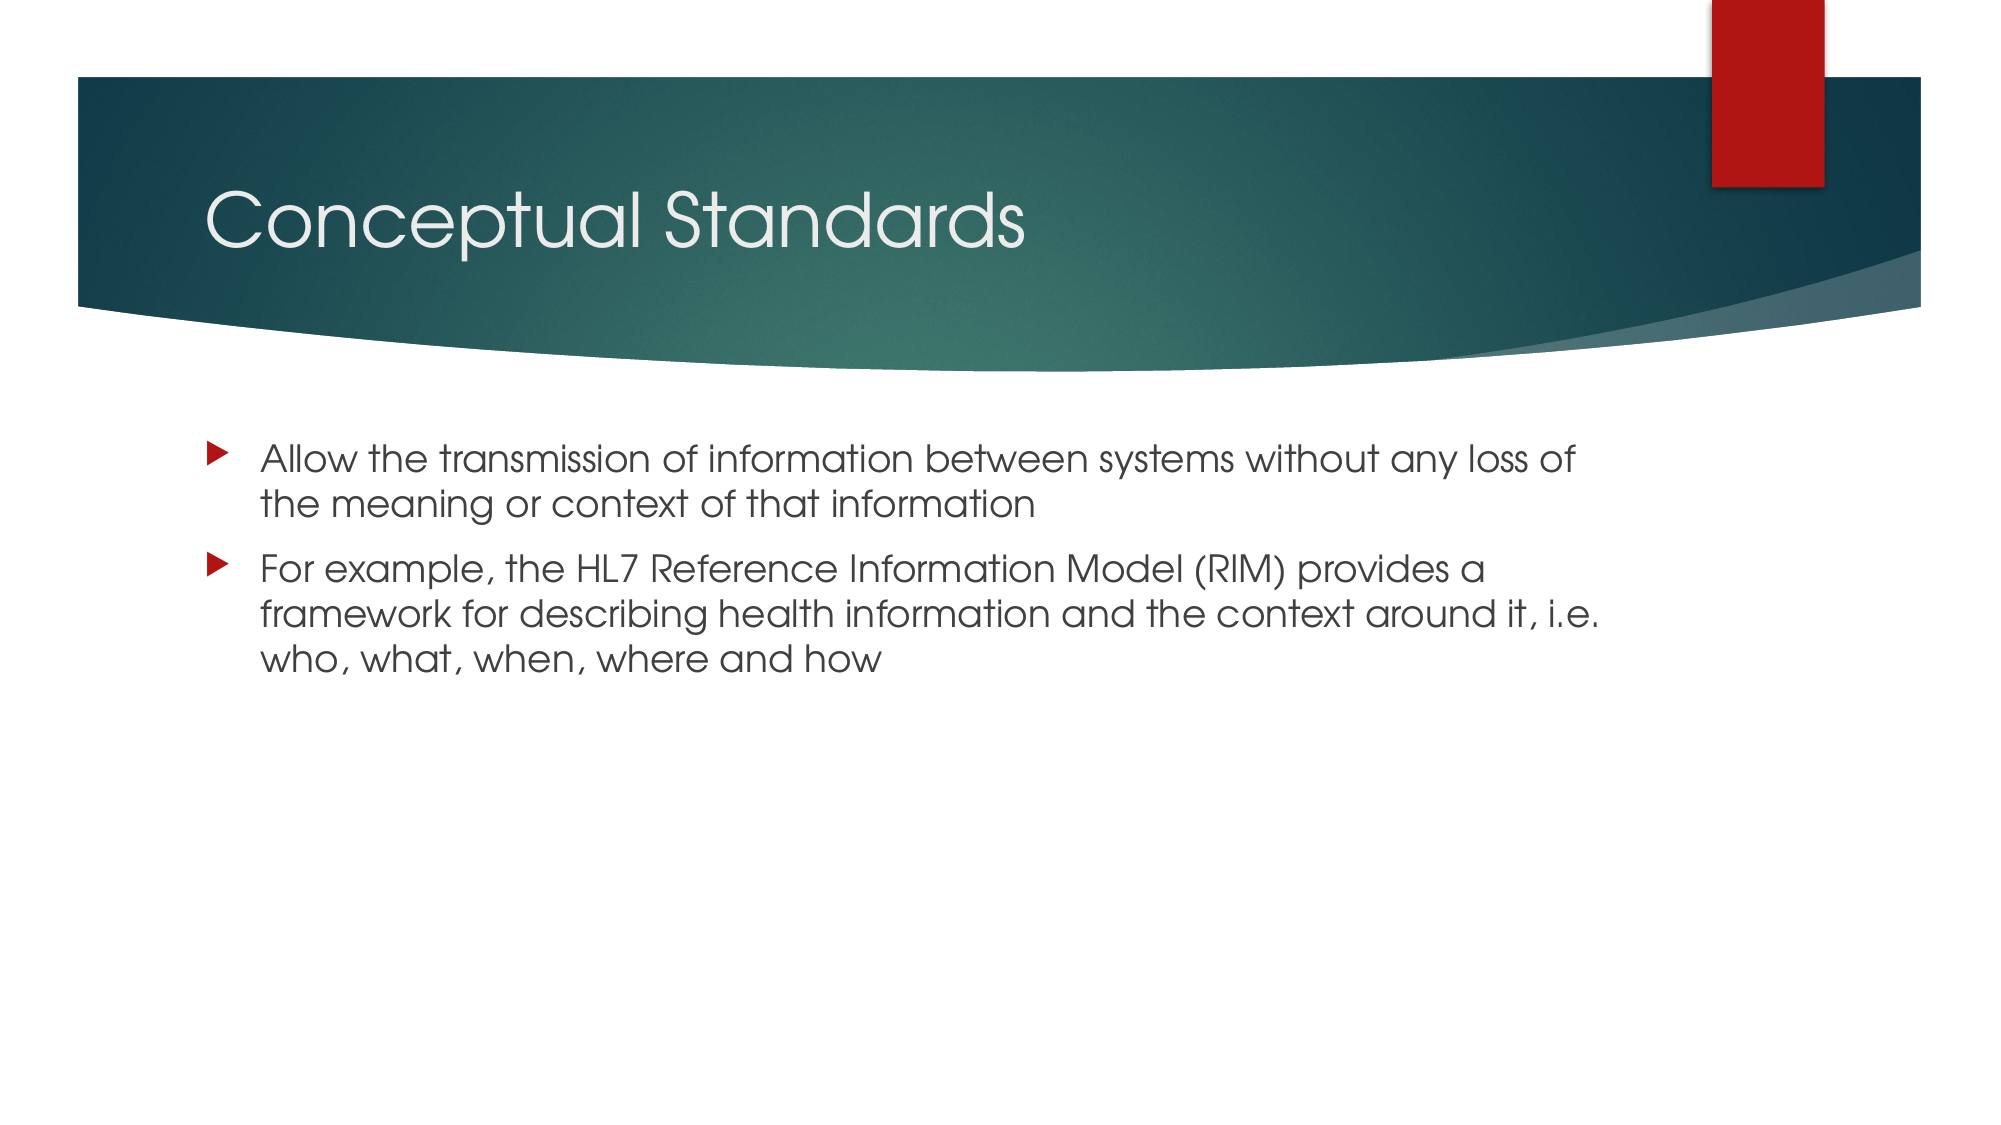

# Conceptual Standards
Allow the transmission of information between systems without any loss of the meaning or context of that information
For example, the HL7 Reference Information Model (RIM) provides a framework for describing health information and the context around it, i.e. who, what, when, where and how